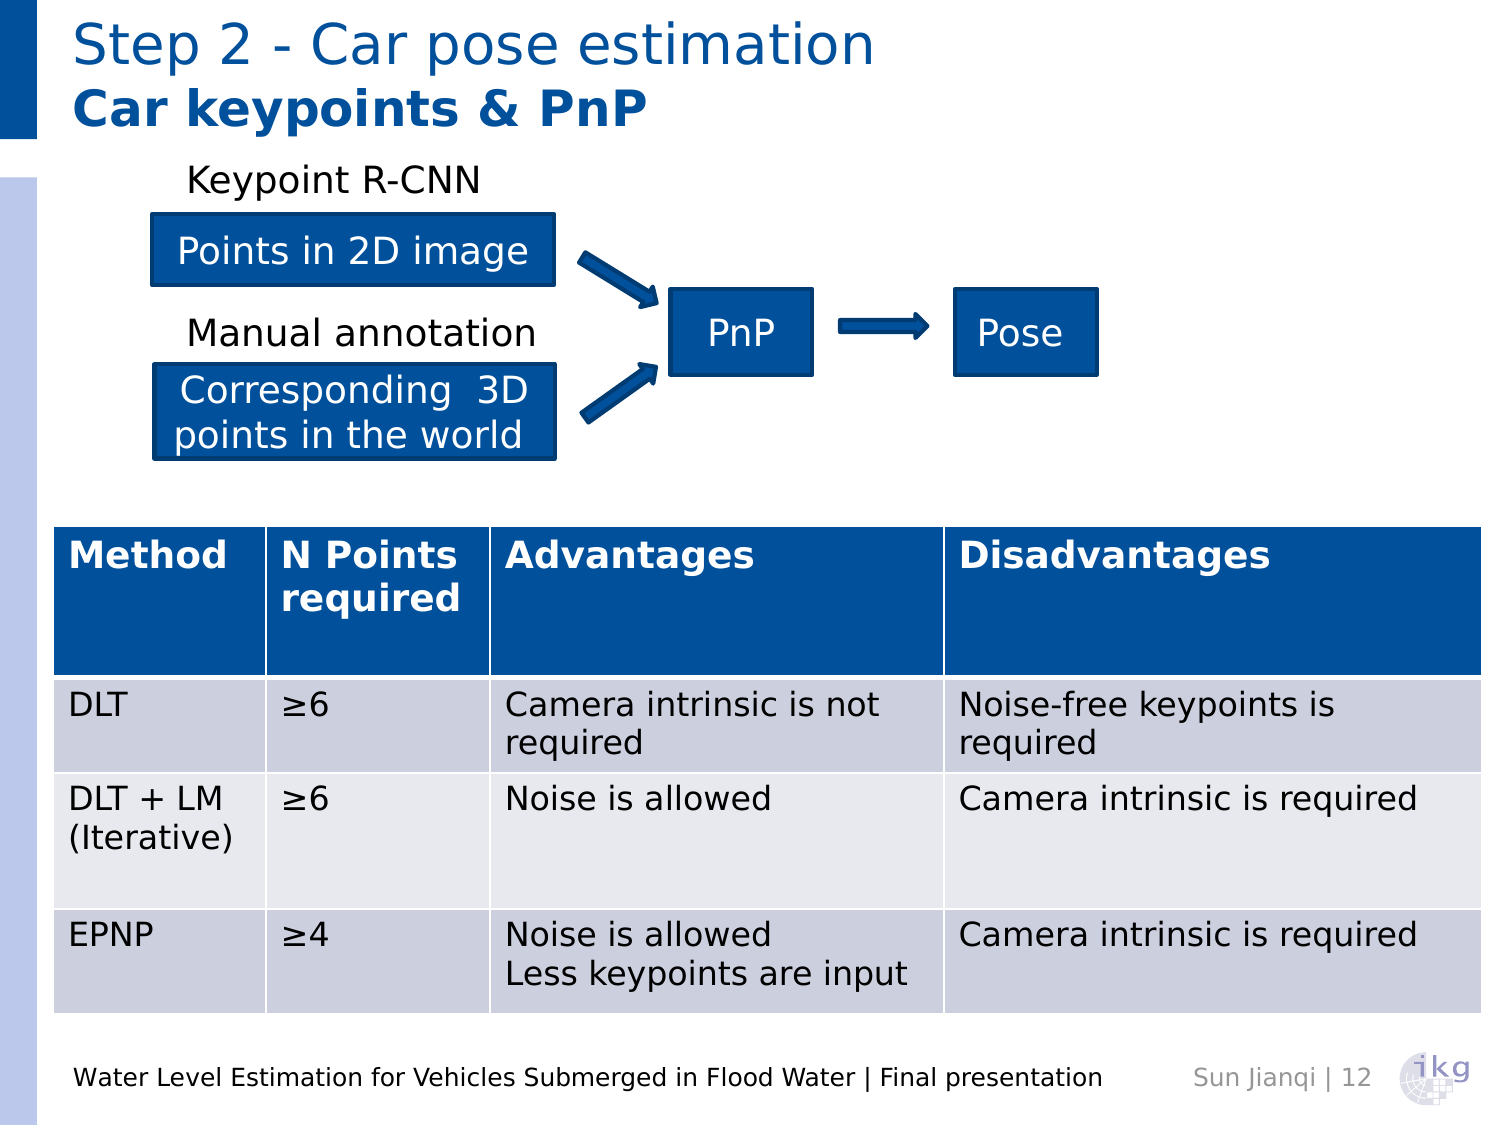

# Step 2 - Car pose estimation Car keypoints & PnP
Keypoint R-CNN
Points in 2D image

PnP
Pose
Manual annotation

Corresponding  3D points in the world
| Method | N Points required | Advantages | Disadvantages |
| --- | --- | --- | --- |
| DLT | ≥6 | Camera intrinsic is not required | Noise-free keypoints is required |
| DLT + LM (Iterative) | ≥6 | Noise is allowed | Camera intrinsic is required |
| EPNP | ≥4 | Noise is allowed Less keypoints are input | Camera intrinsic is required |
PnP methods: